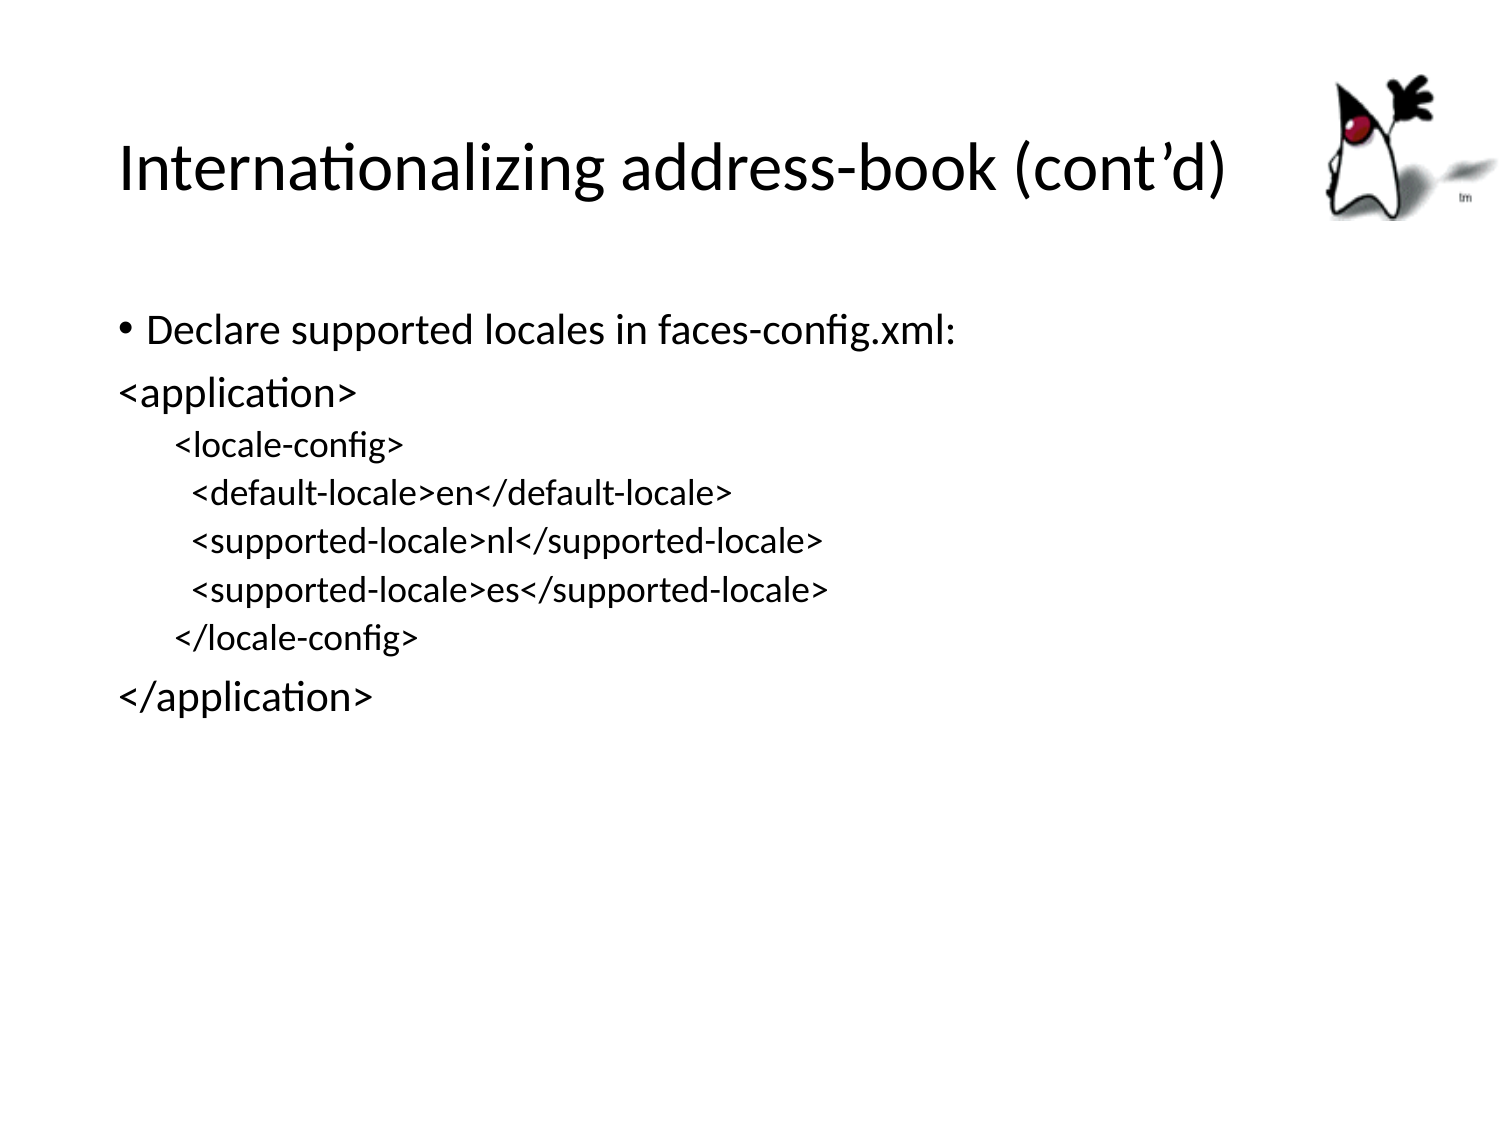

# Internationalizing address-book (cont’d)
Declare supported locales in faces-config.xml:
<application>
<locale-config>
  <default-locale>en</default-locale>
  <supported-locale>nl</supported-locale>
  <supported-locale>es</supported-locale>
</locale-config>
</application>